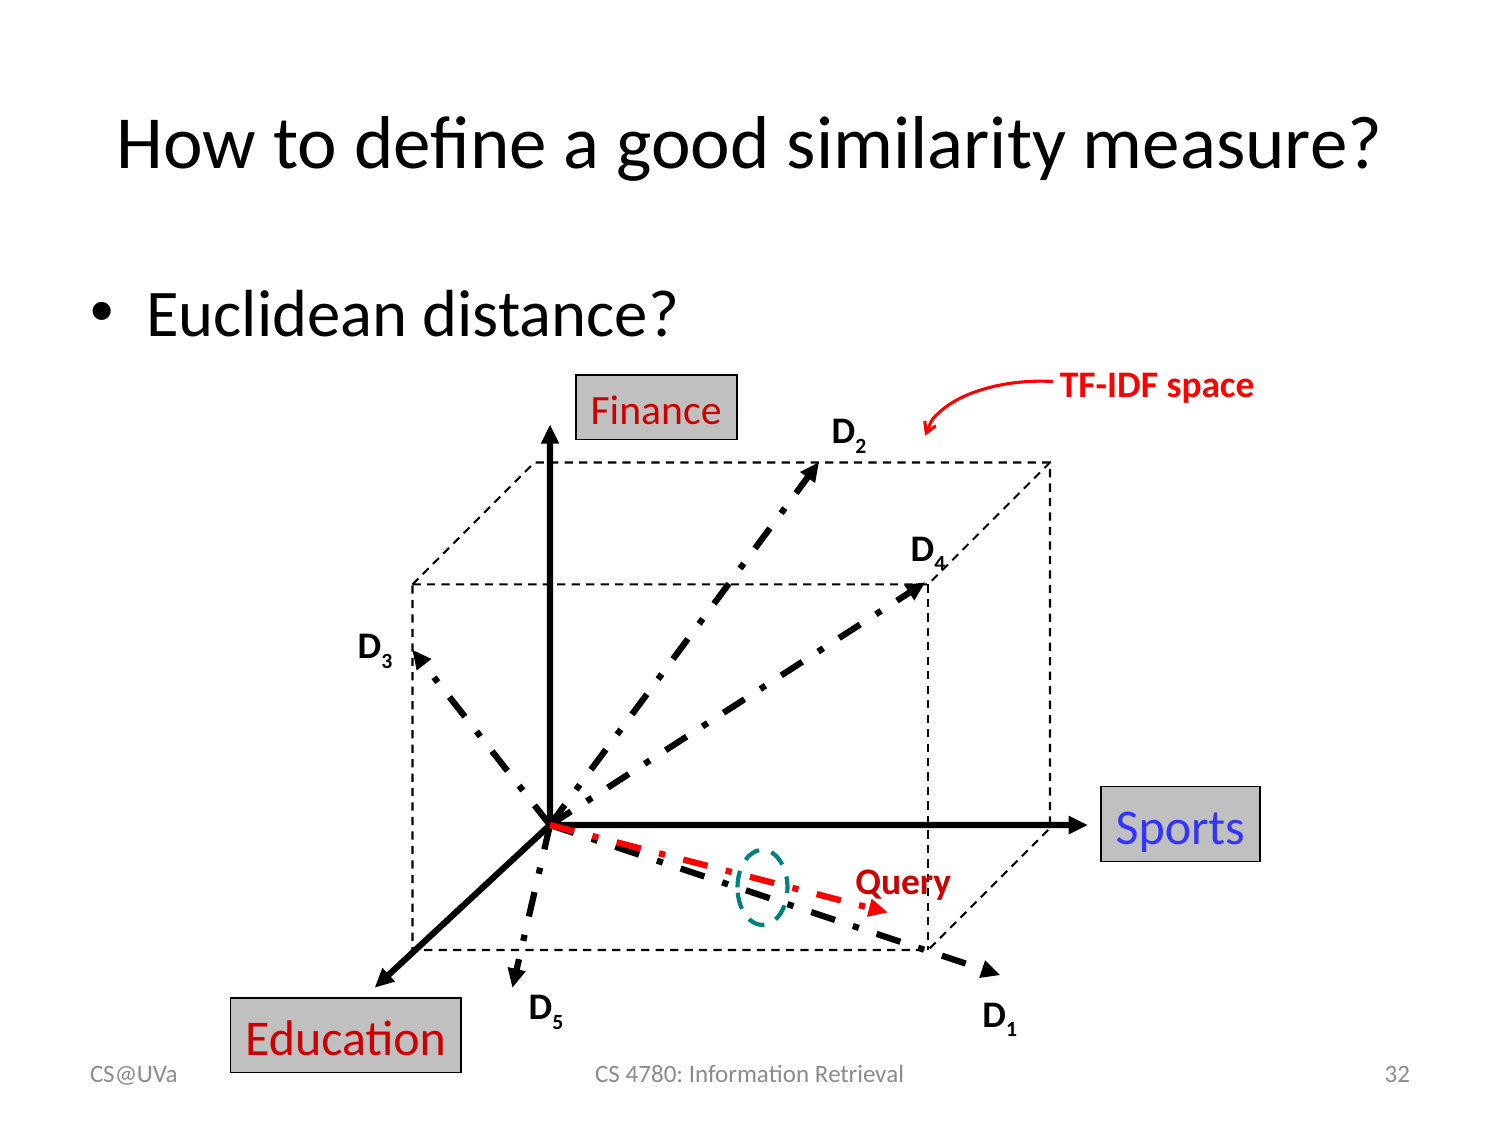

# How to define a good similarity measure?
Euclidean distance?
TF-IDF space

Finance

Sports

Education

D2

D4

D3

Query

D5
D1

CS@UVa
CS 4780: Information Retrieval
32